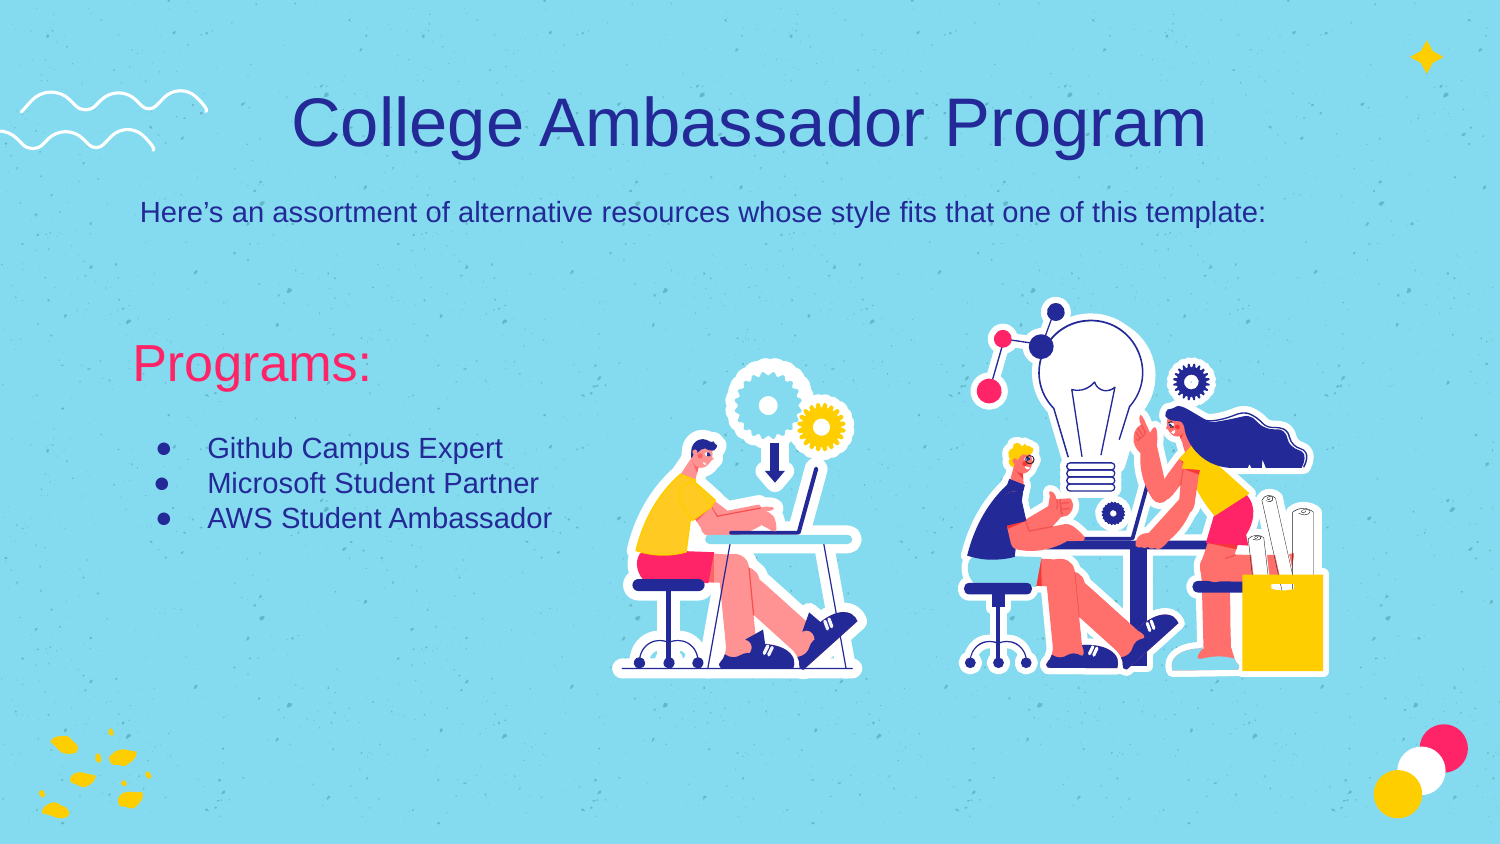

# College Ambassador Program
Here’s an assortment of alternative resources whose style fits that one of this template:

Programs:

Github Campus Expert
Microsoft Student Partner
AWS Student Ambassador